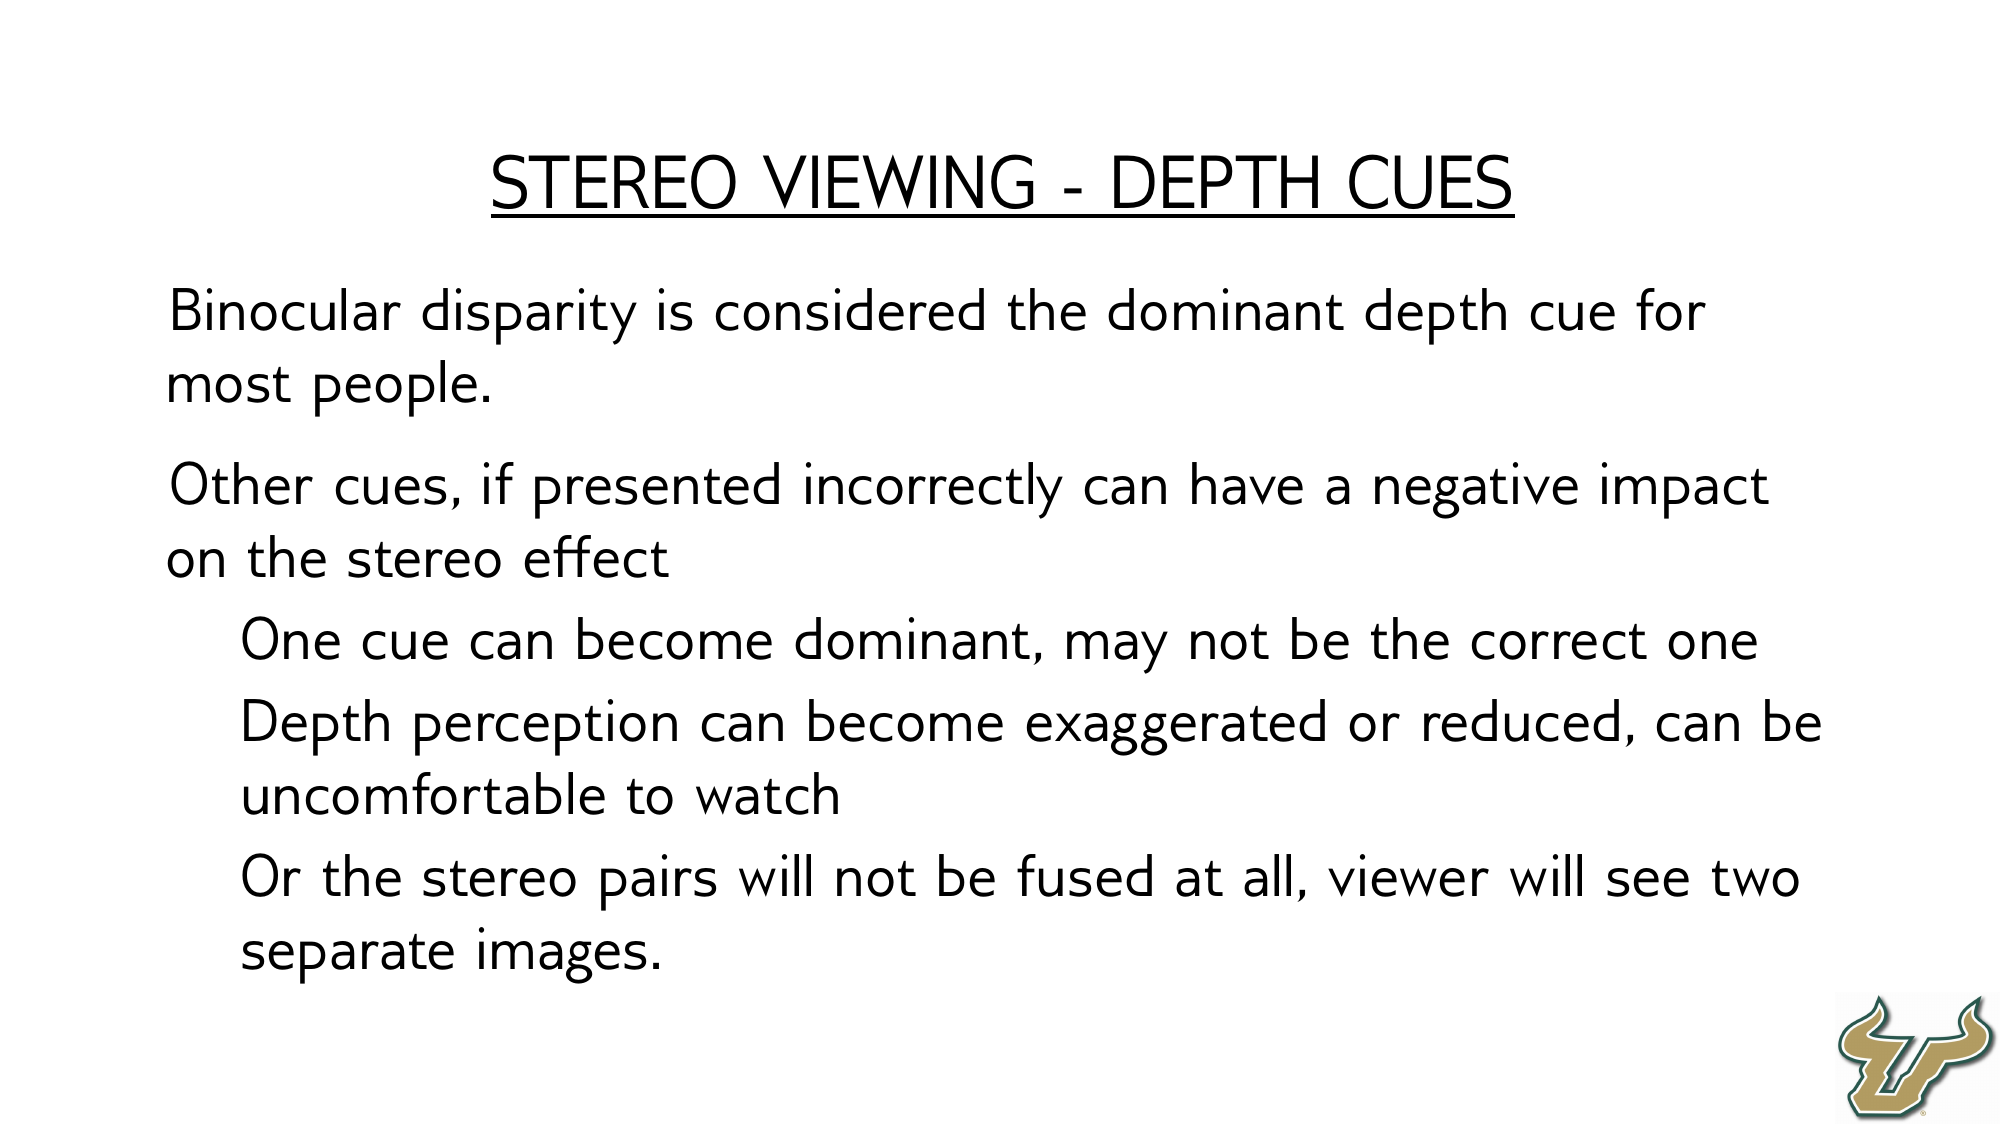

Stereo Viewing - Depth cues
Binocular disparity is considered the dominant depth cue for most people.
Other cues, if presented incorrectly can have a negative impact on the stereo effect
One cue can become dominant, may not be the correct one
Depth perception can become exaggerated or reduced, can be uncomfortable to watch
Or the stereo pairs will not be fused at all, viewer will see two separate images.